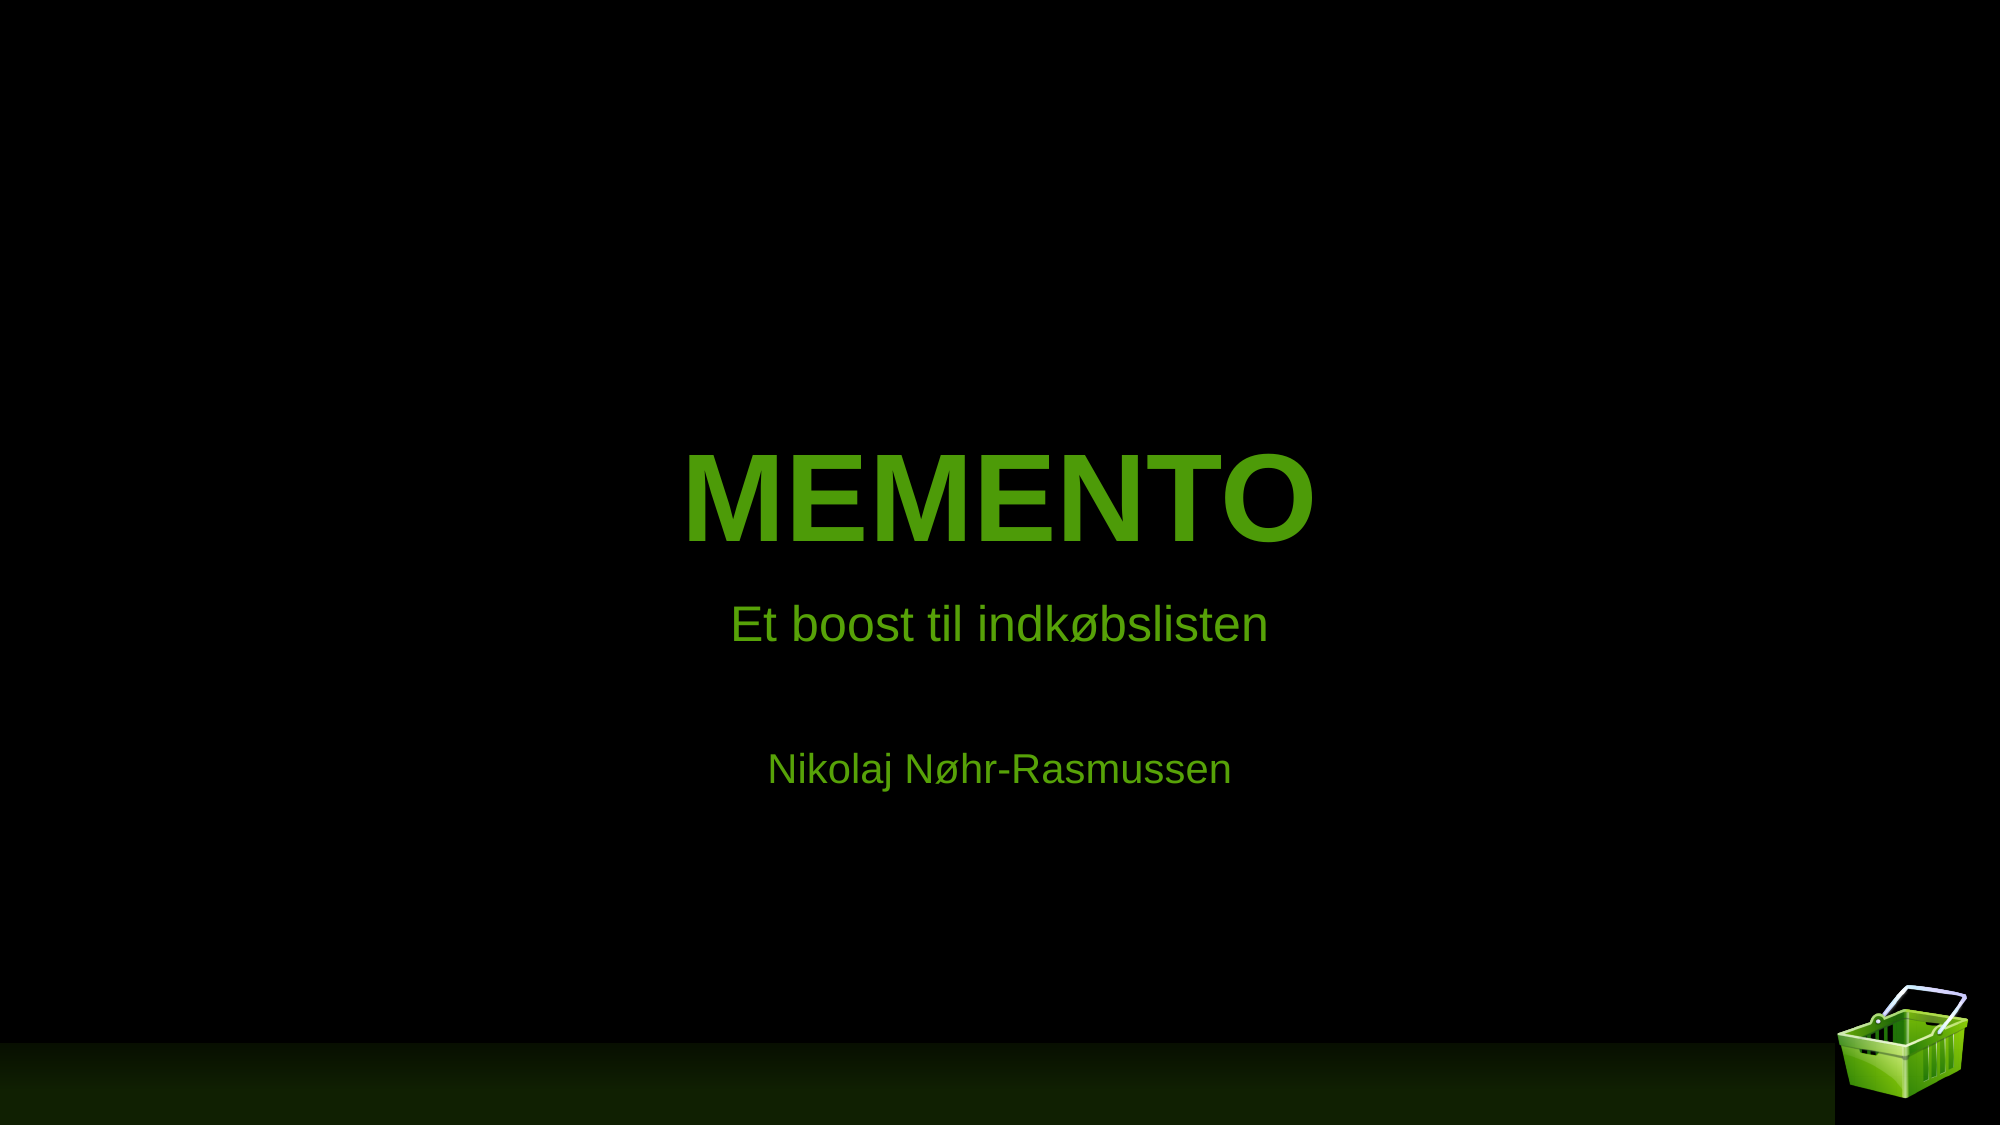

# MEMENTO
Et boost til indkøbslisten

Nikolaj Nøhr-Rasmussen